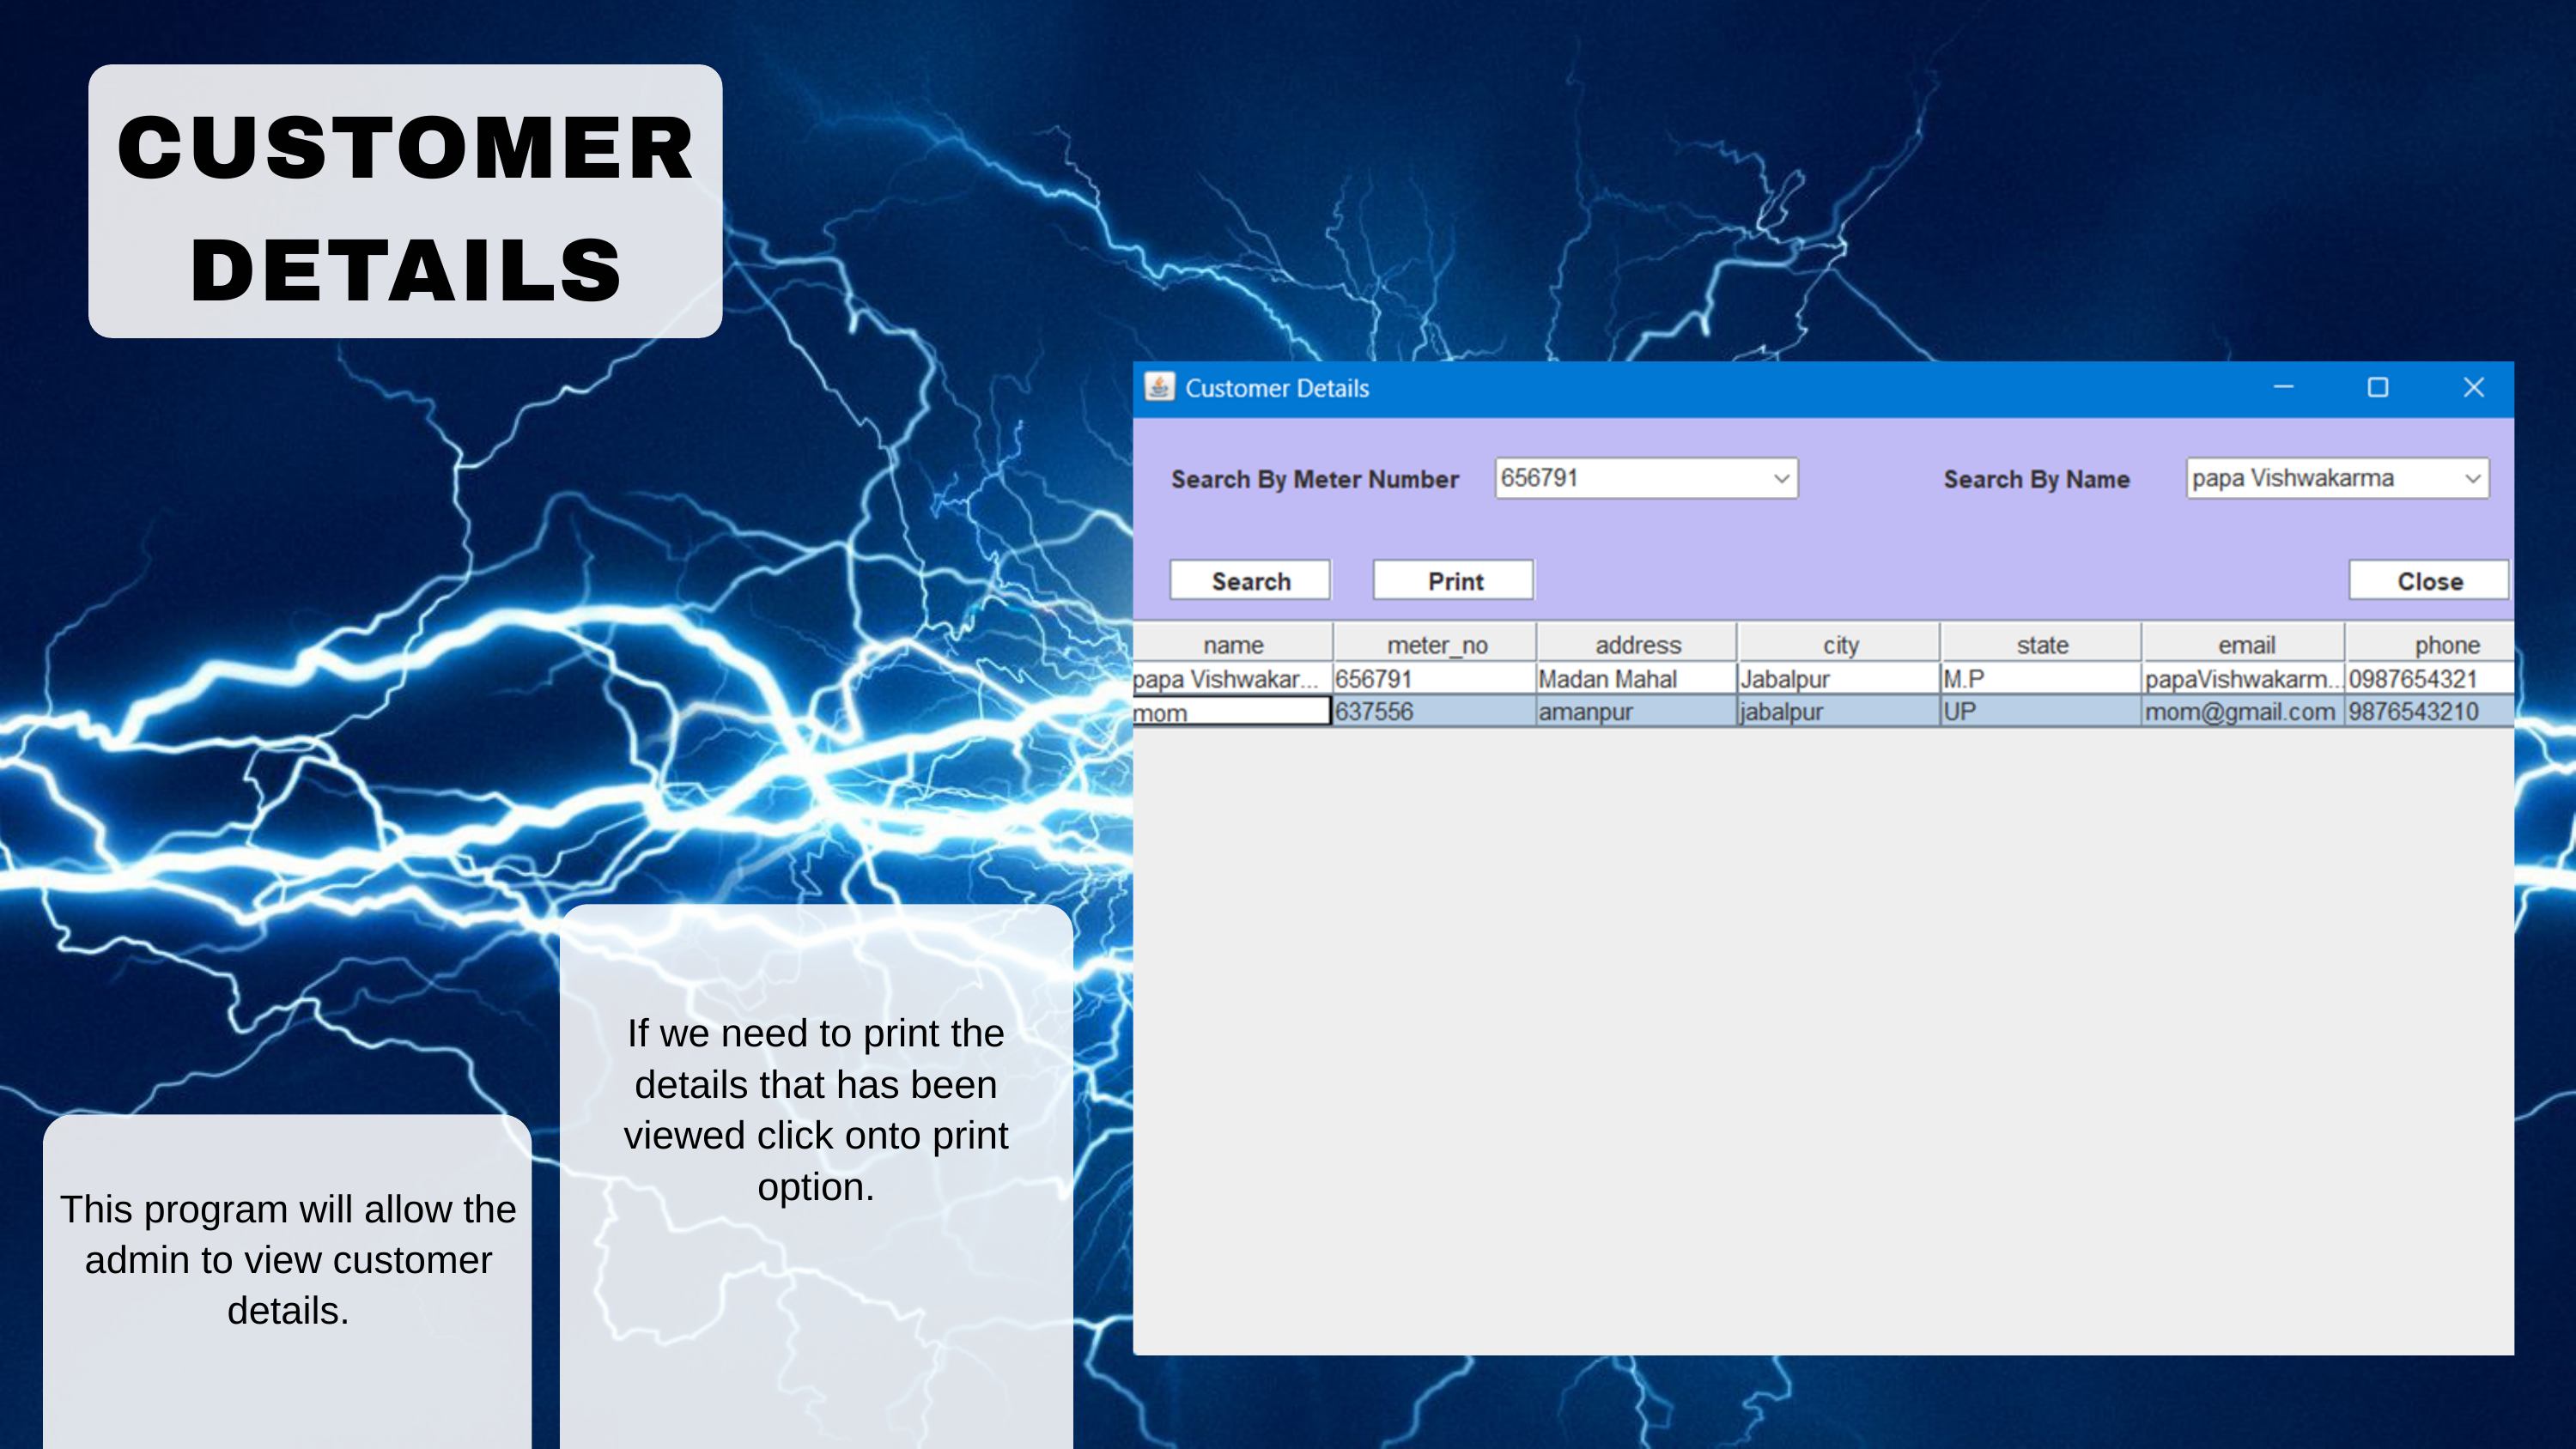

CUSTOMER
DETAILS

If we need to print the details that has been viewed click onto print option.

This program will allow the admin to view customer details.